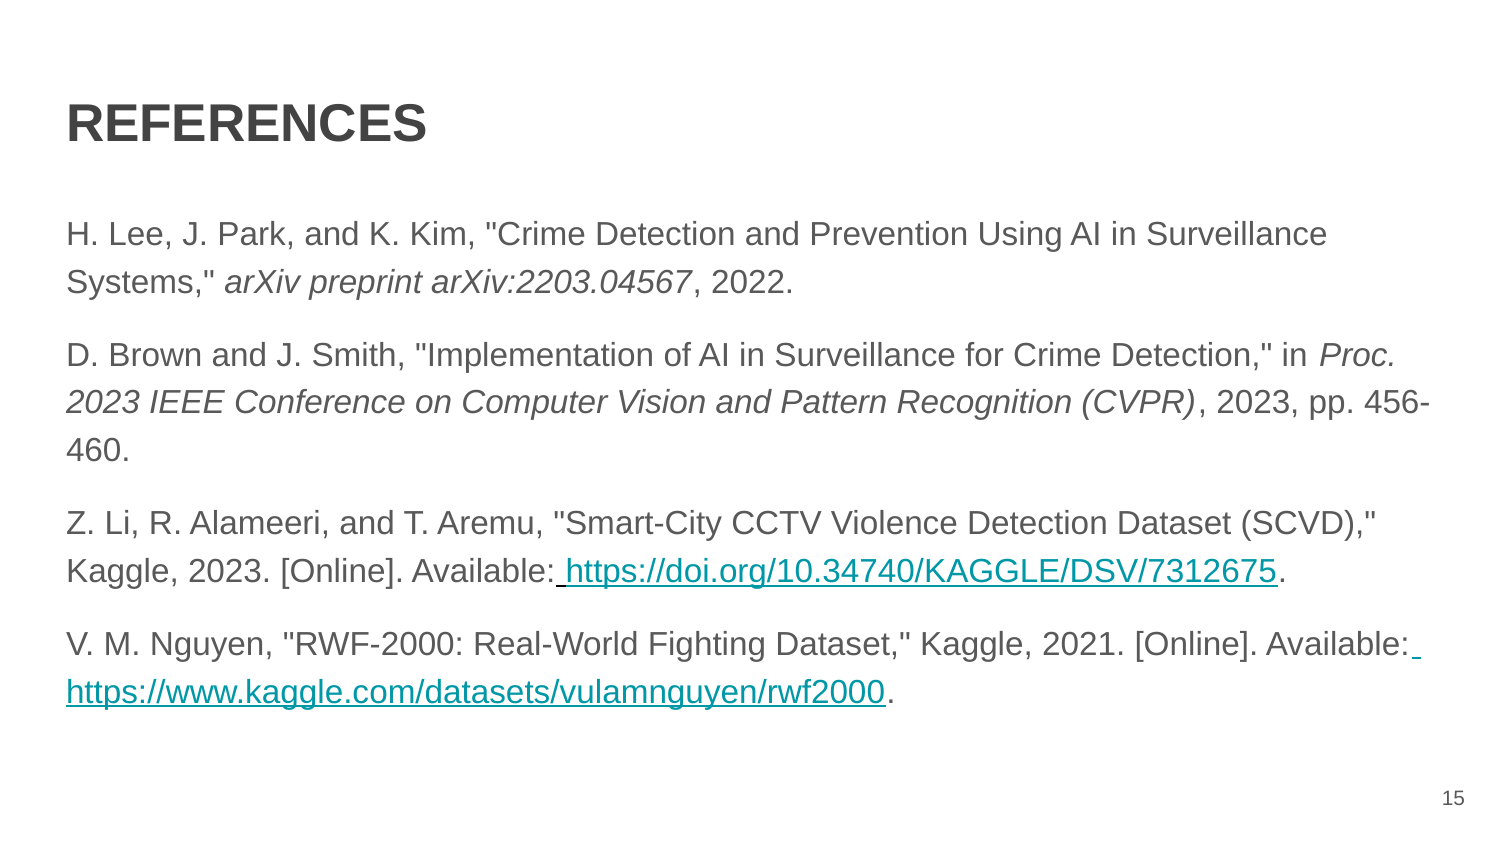

# REFERENCES
H. Lee, J. Park, and K. Kim, "Crime Detection and Prevention Using AI in Surveillance Systems," arXiv preprint arXiv:2203.04567, 2022.
D. Brown and J. Smith, "Implementation of AI in Surveillance for Crime Detection," in Proc. 2023 IEEE Conference on Computer Vision and Pattern Recognition (CVPR), 2023, pp. 456-460.
Z. Li, R. Alameeri, and T. Aremu, "Smart-City CCTV Violence Detection Dataset (SCVD)," Kaggle, 2023. [Online]. Available: https://doi.org/10.34740/KAGGLE/DSV/7312675.
V. M. Nguyen, "RWF-2000: Real-World Fighting Dataset," Kaggle, 2021. [Online]. Available: https://www.kaggle.com/datasets/vulamnguyen/rwf2000.
15